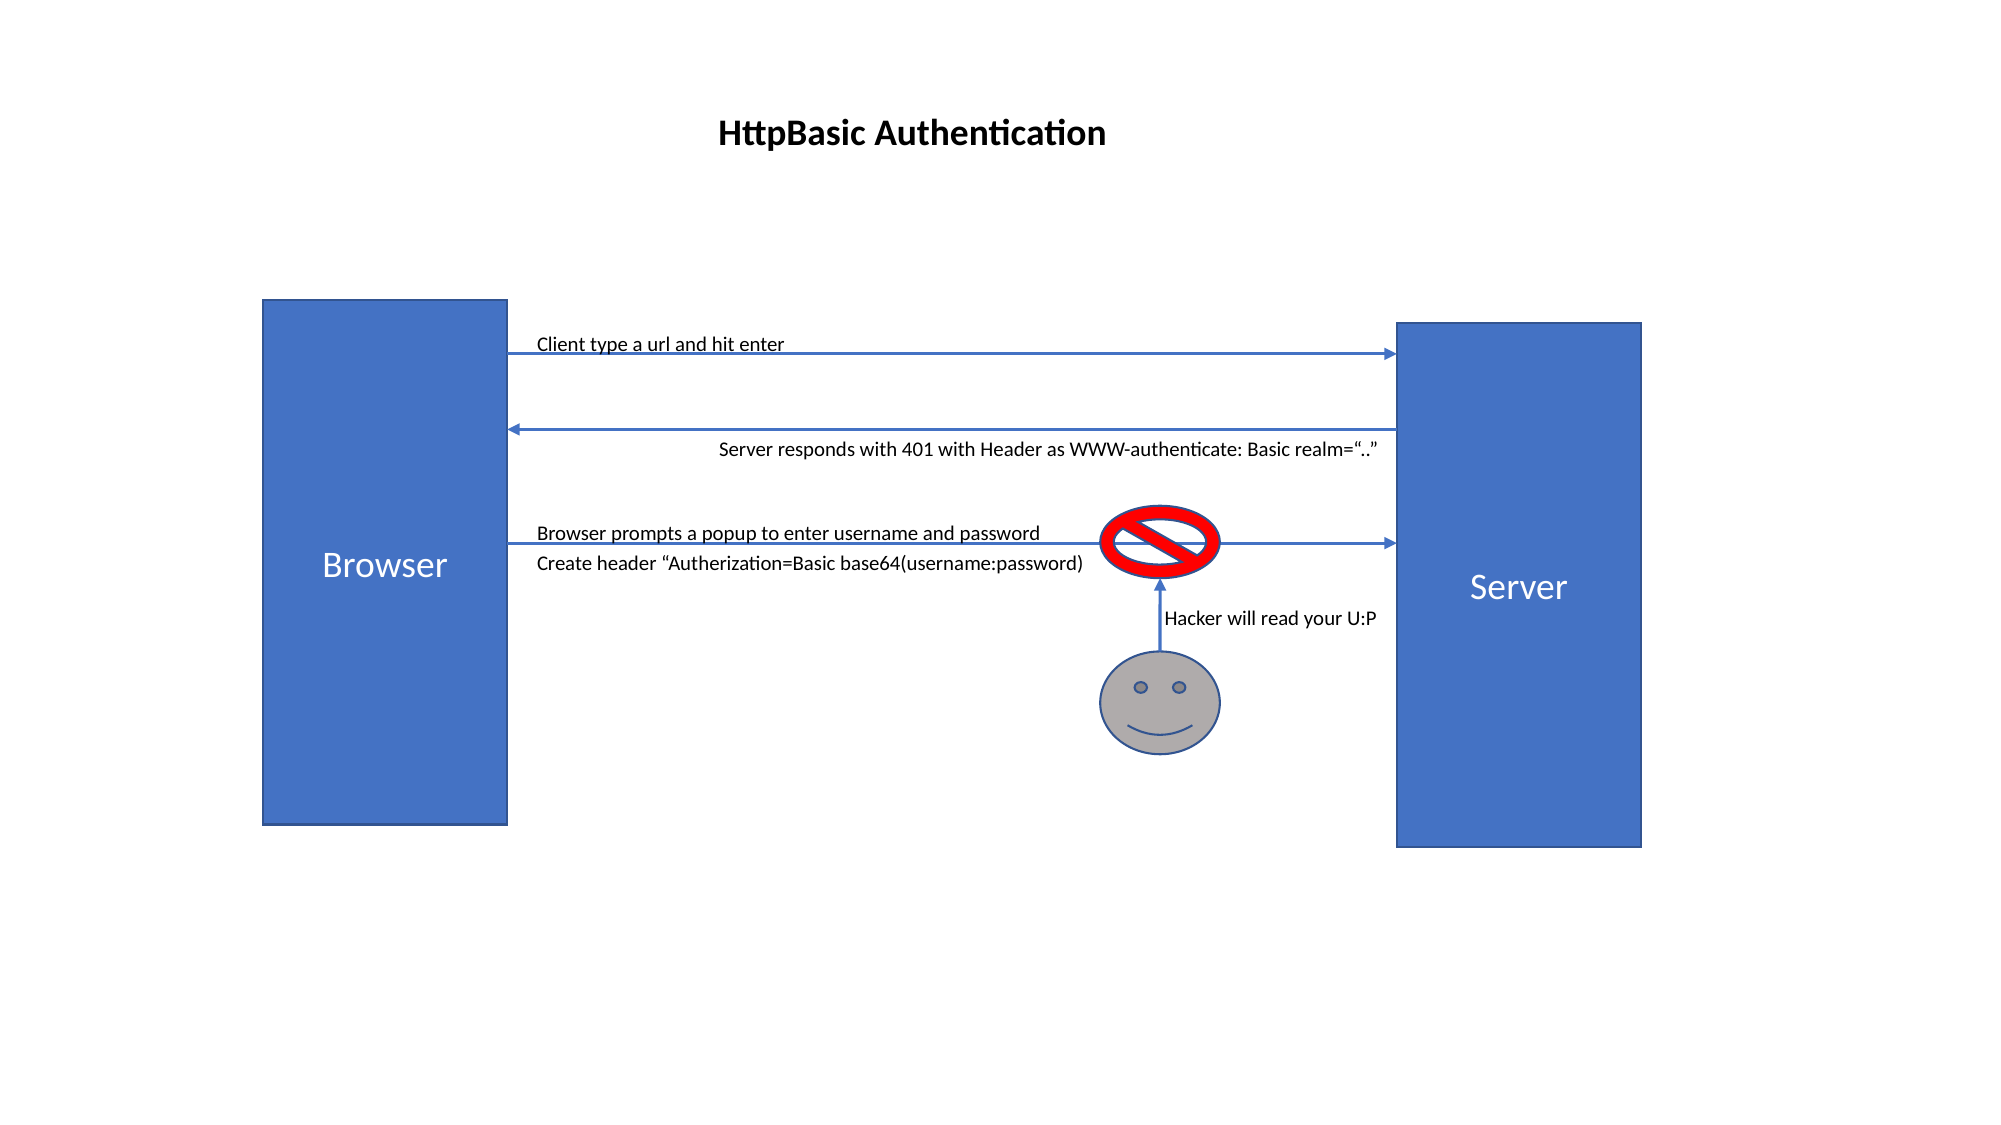

HttpBasic Authentication
Browser
Client type a url and hit enter
Server
Server responds with 401 with Header as WWW-authenticate: Basic realm=“..”

Browser prompts a popup to enter username and password
Create header “Autherization=Basic base64(username:password)
Hacker will read your U:P